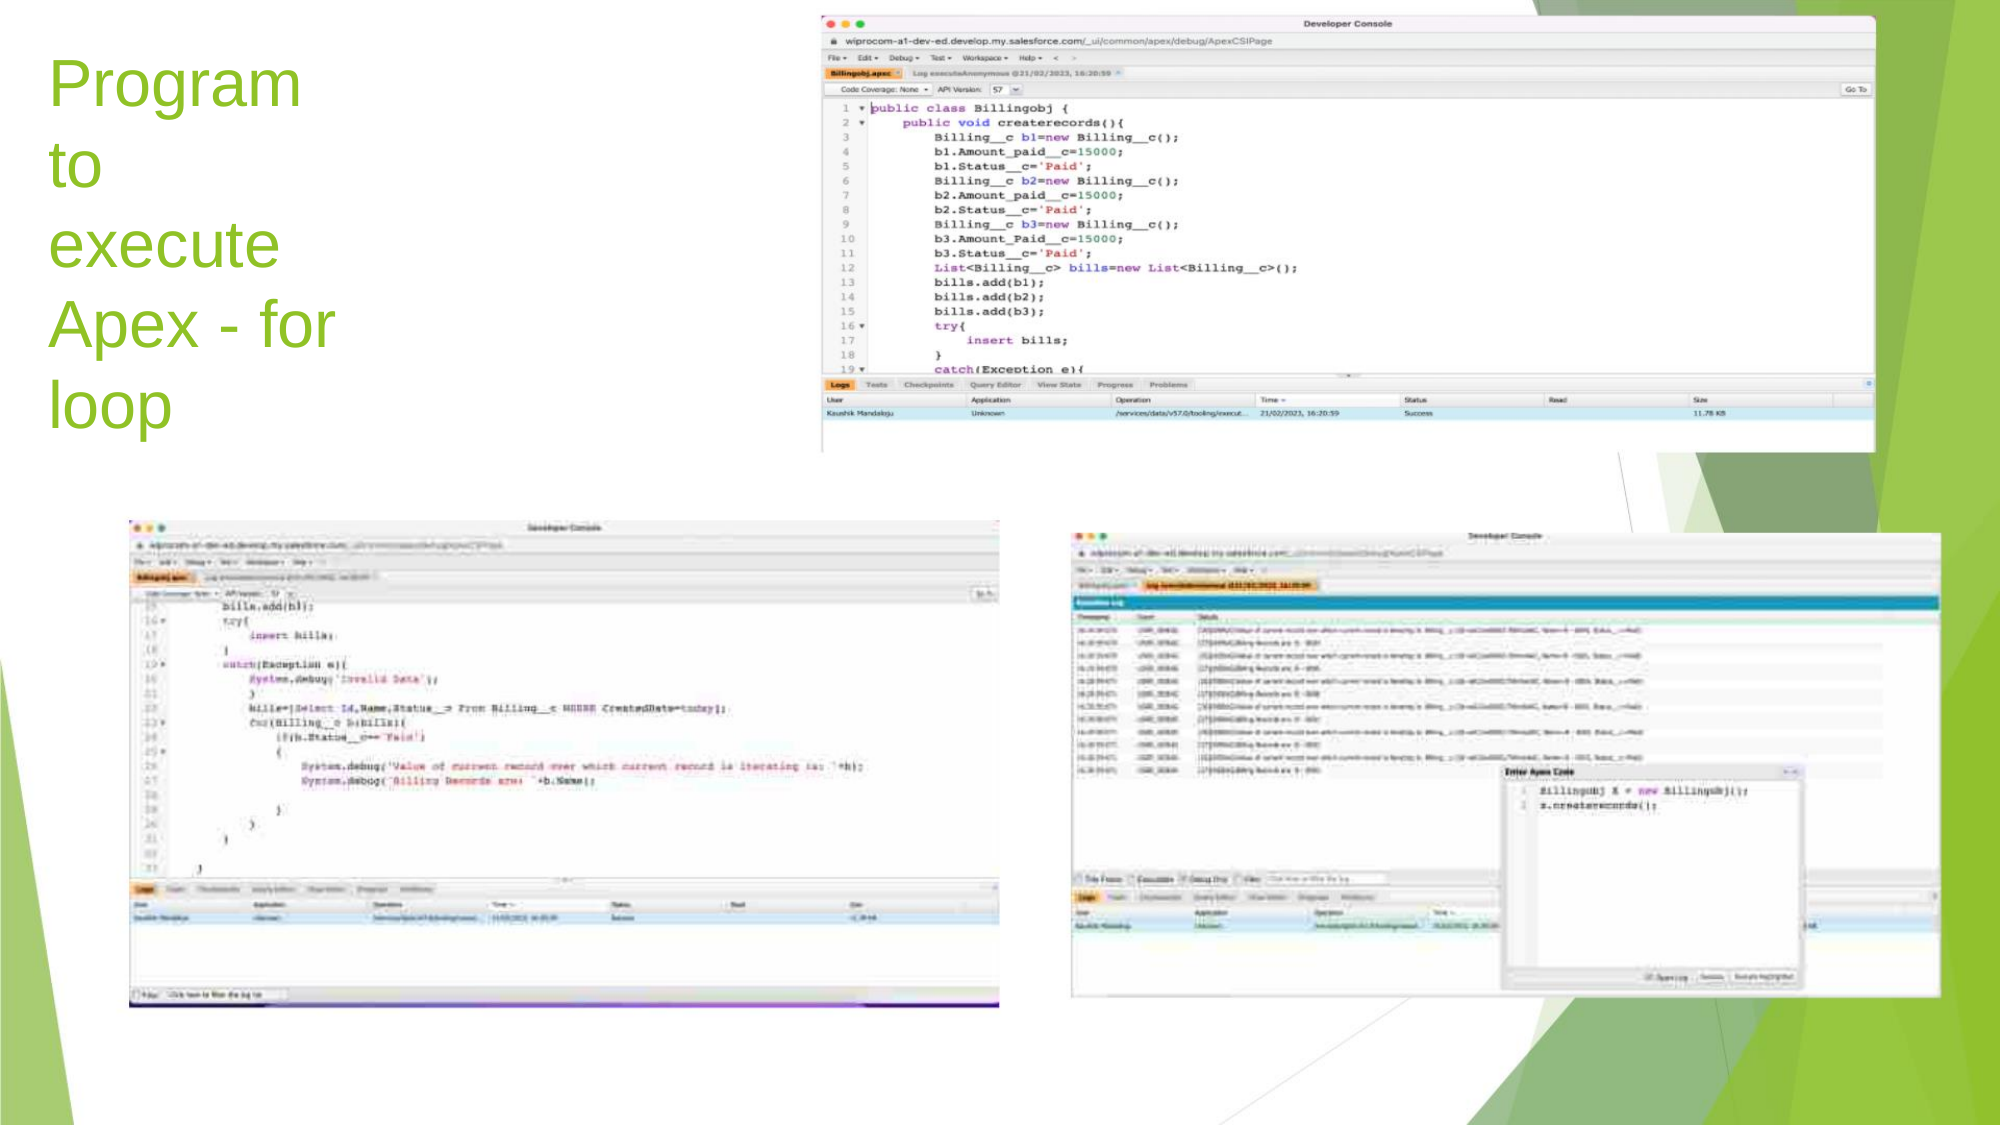

Program
to
execute
Apex - for
loop